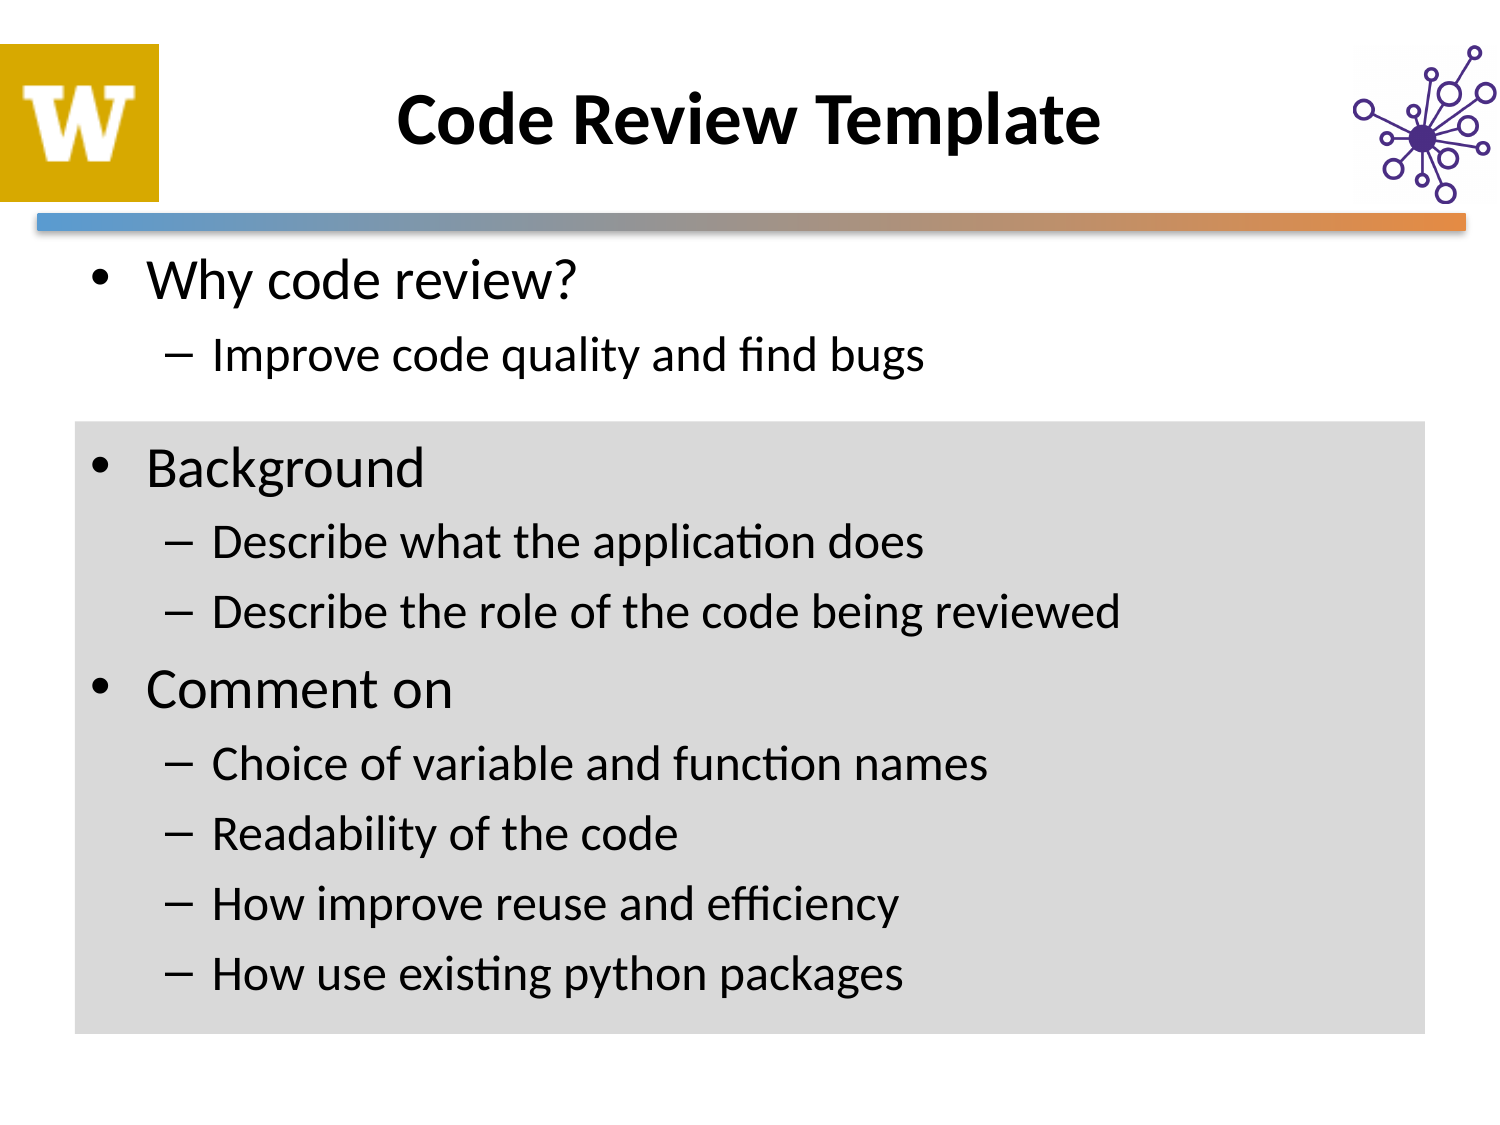

# Code Review Template
Why code review?
Improve code quality and find bugs
Background
Describe what the application does
Describe the role of the code being reviewed
Comment on
Choice of variable and function names
Readability of the code
How improve reuse and efficiency
How use existing python packages